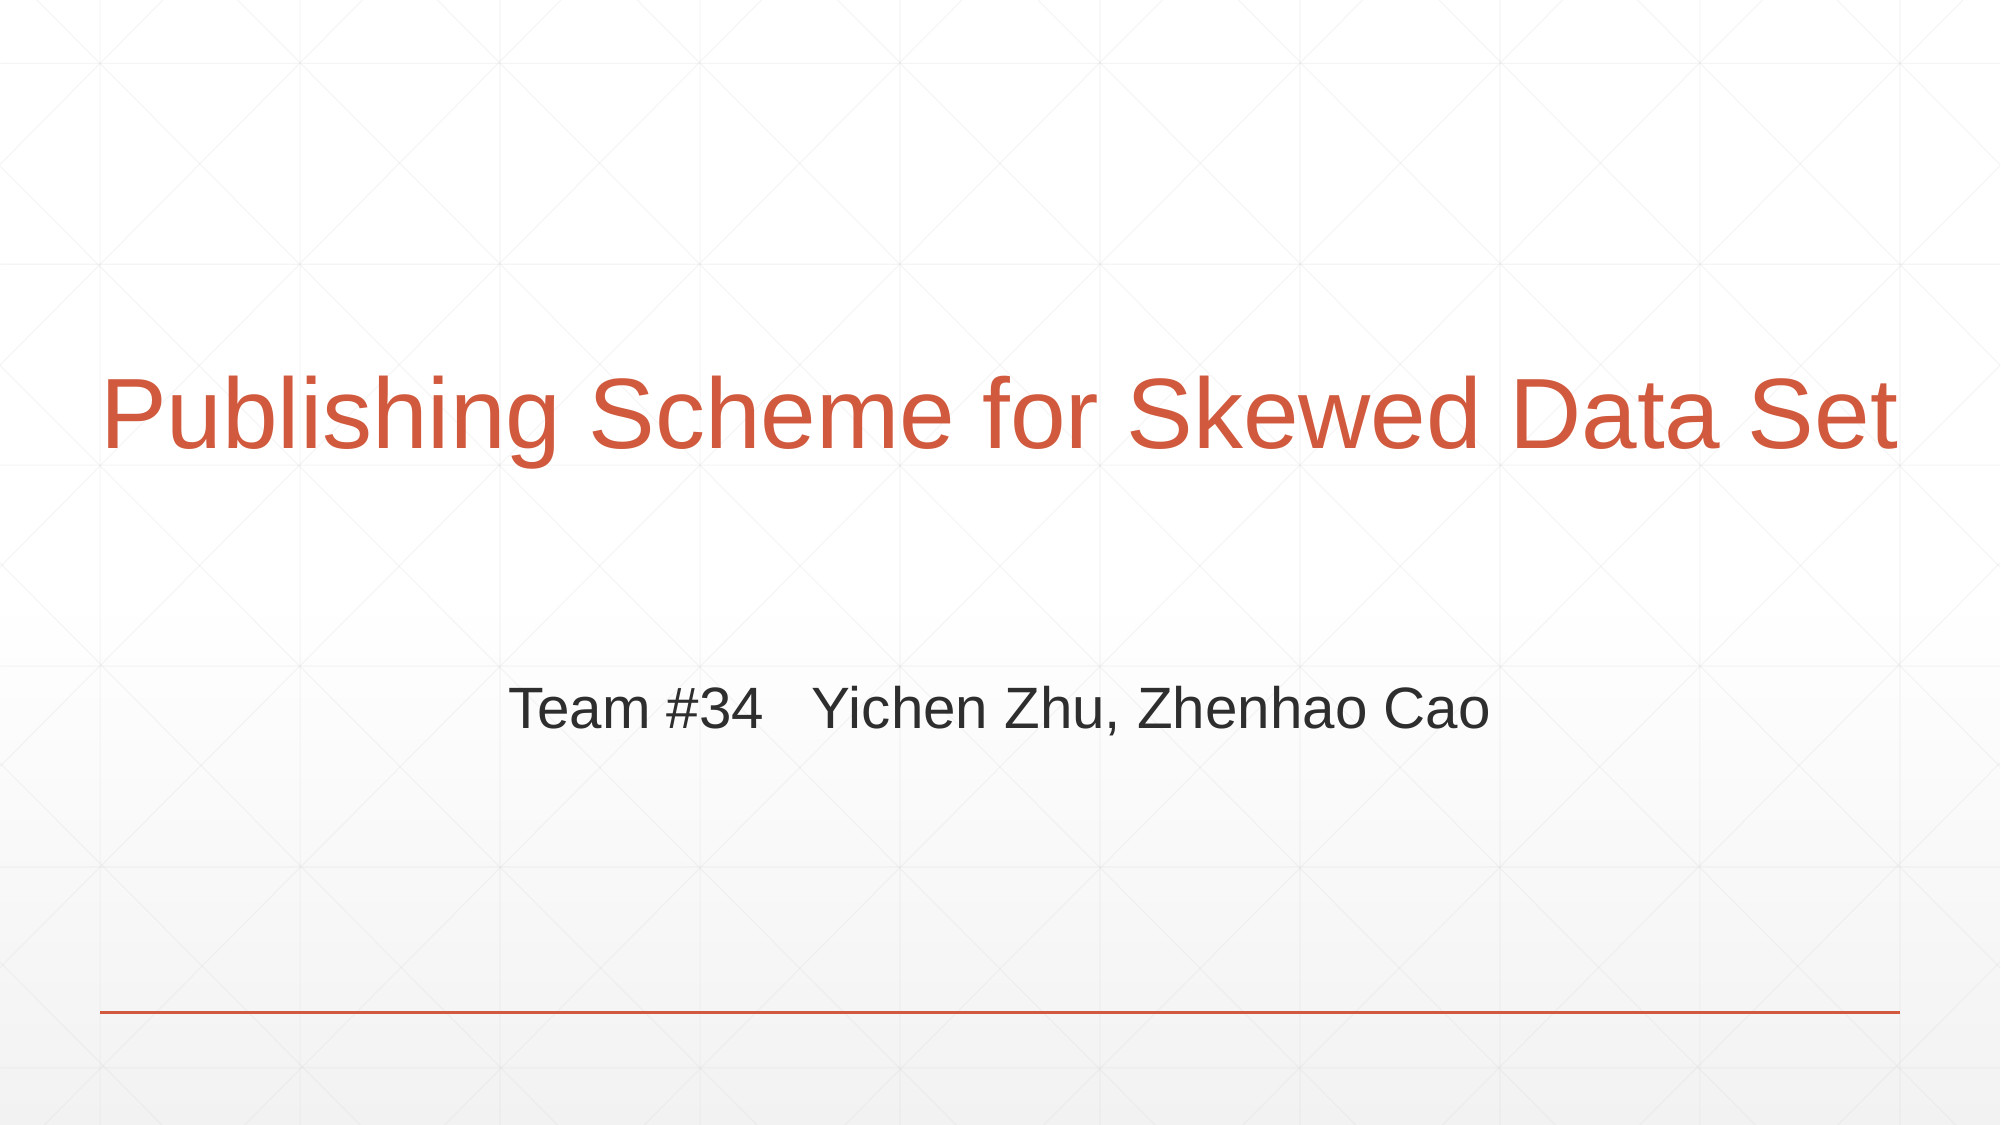

Publishing Scheme for Skewed Data Set
Team #34   Yichen Zhu, Zhenhao Cao